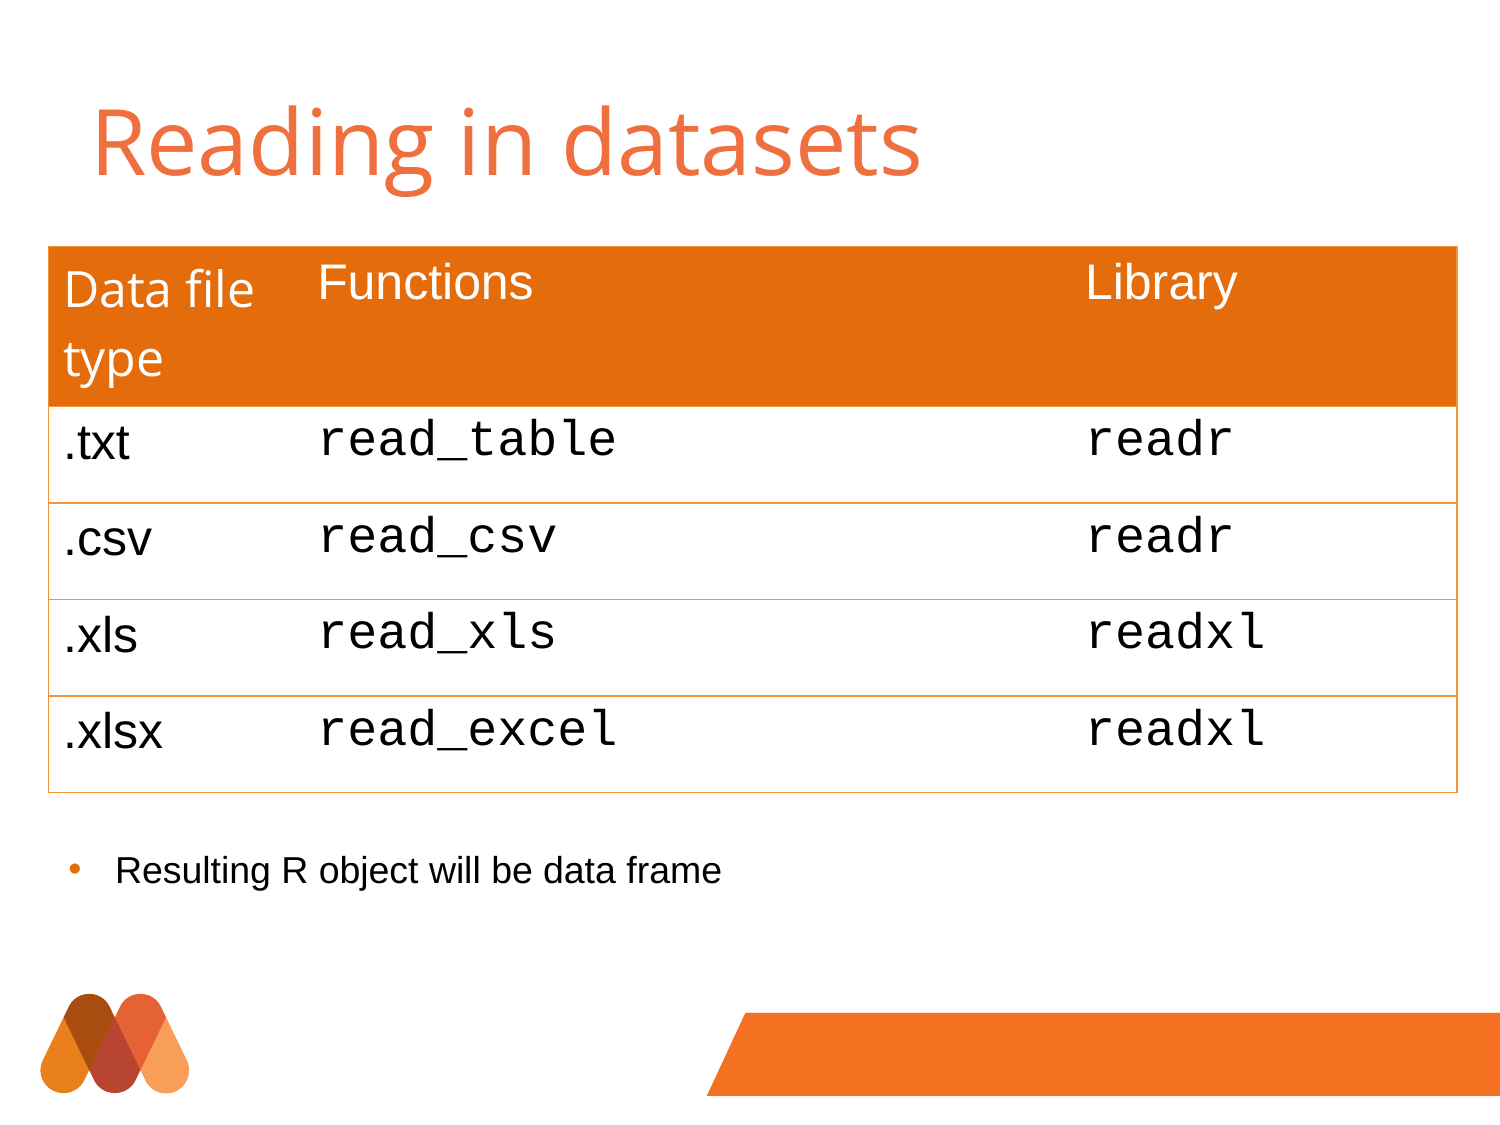

# Reading in datasets
| Data file type | Functions | Library |
| --- | --- | --- |
| .txt | read\_table | readr |
| .csv | read\_csv | readr |
| .xls | read\_xls | readxl |
| .xlsx | read\_excel | readxl |
Resulting R object will be data frame